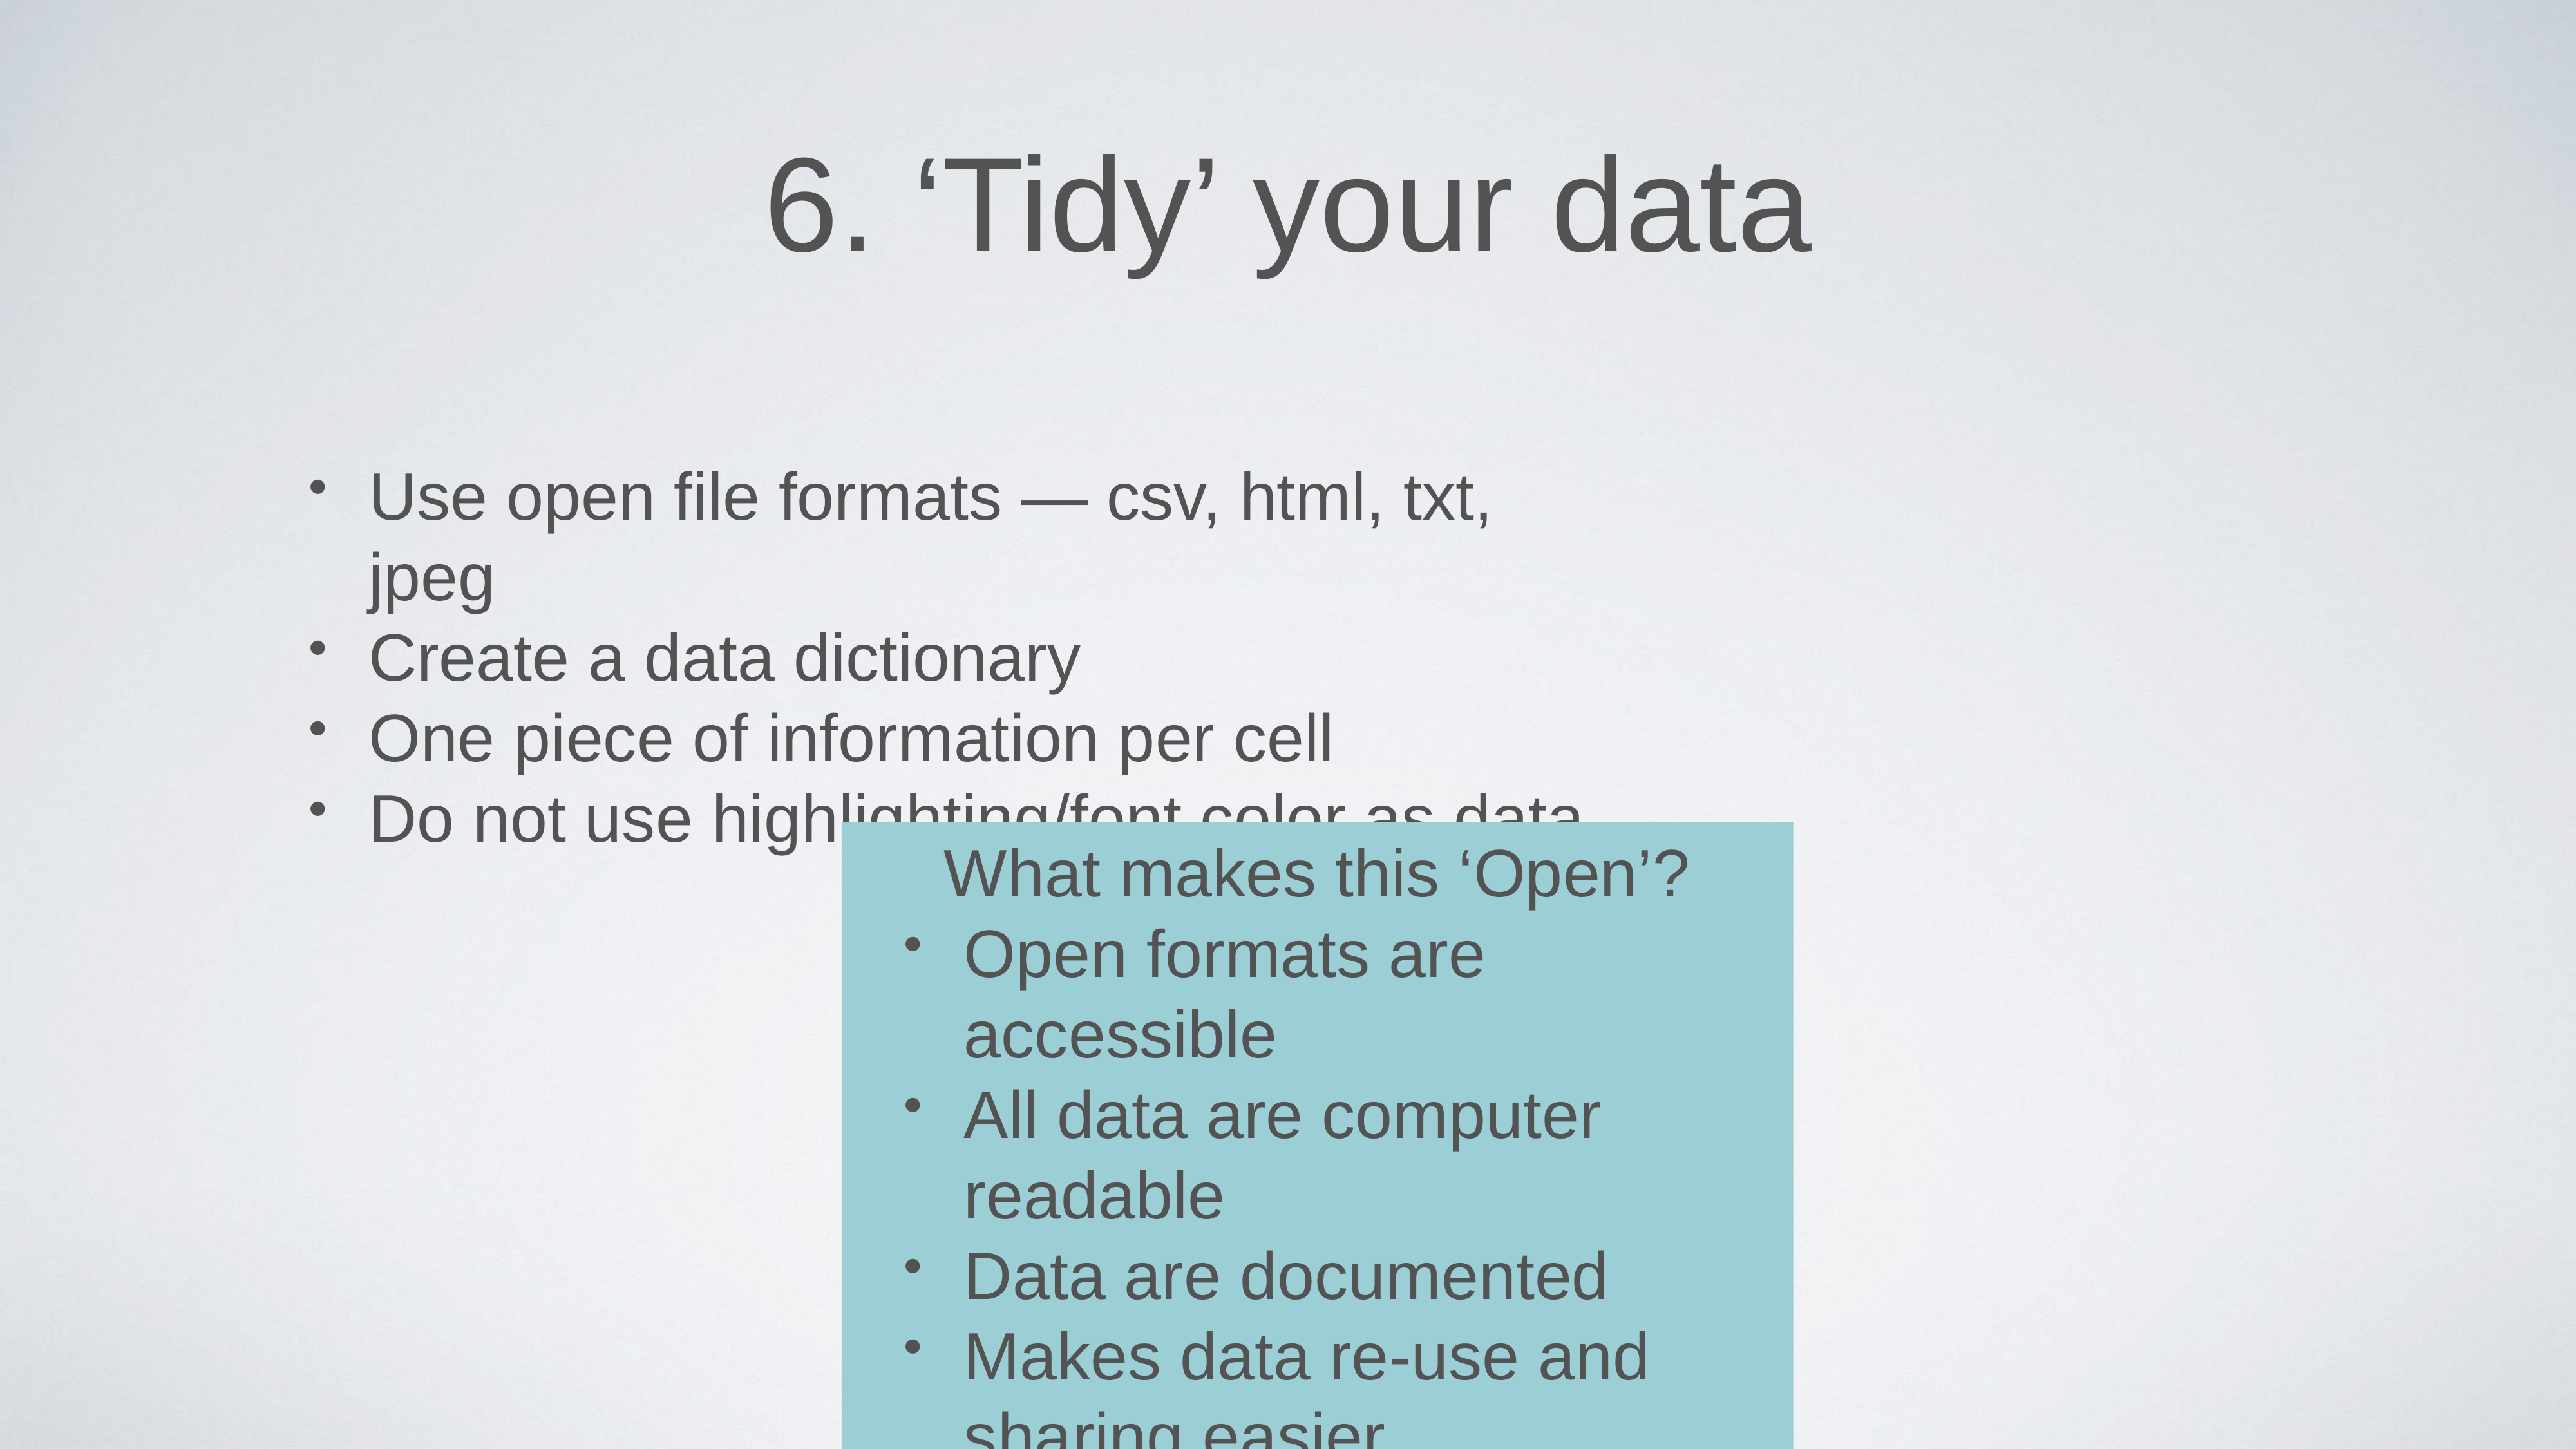

# 6. ‘Tidy’ your data
Use open file formats — csv, html, txt, jpeg
Create a data dictionary
One piece of information per cell
Do not use highlighting/font color as data
What makes this ‘Open’?
Open formats are accessible
All data are computer readable
Data are documented
Makes data re-use and sharing easier